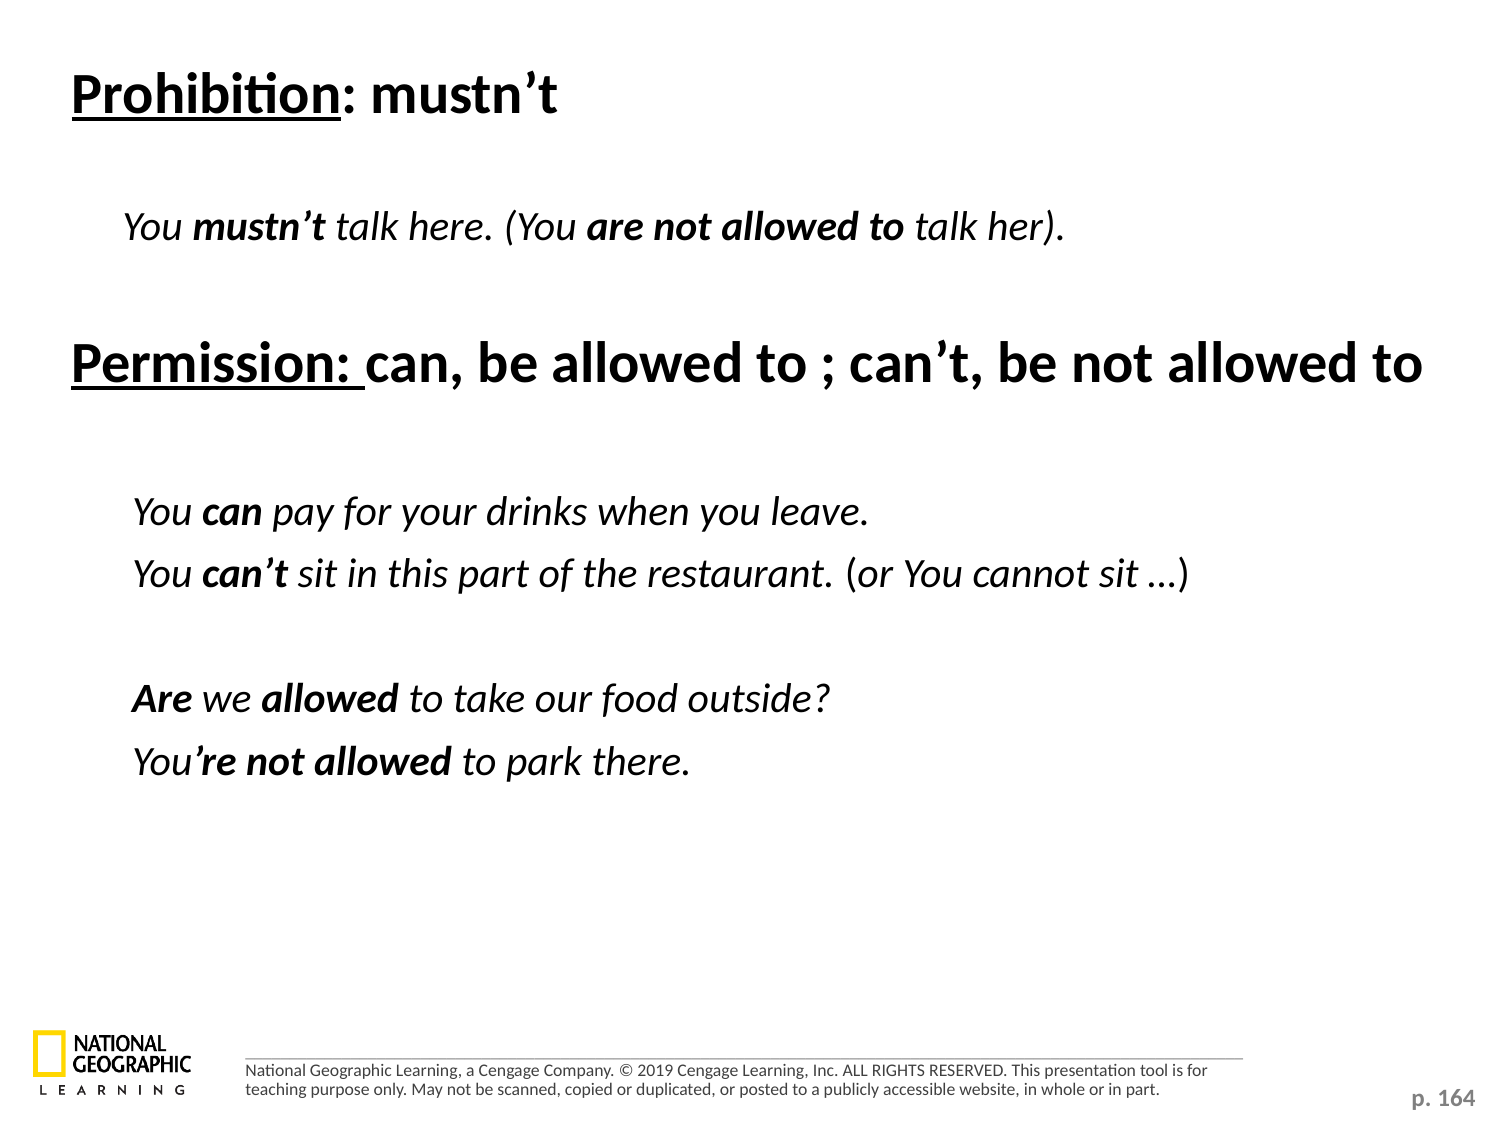

Prohibition: mustn’t
	You mustn’t talk here. (You are not allowed to talk her).
Permission: can, be allowed to ; can’t, be not allowed to
	You can pay for your drinks when you leave.
	You can’t sit in this part of the restaurant. (or You cannot sit …)

	Are we allowed to take our food outside?
	You’re not allowed to park there.
p. 164